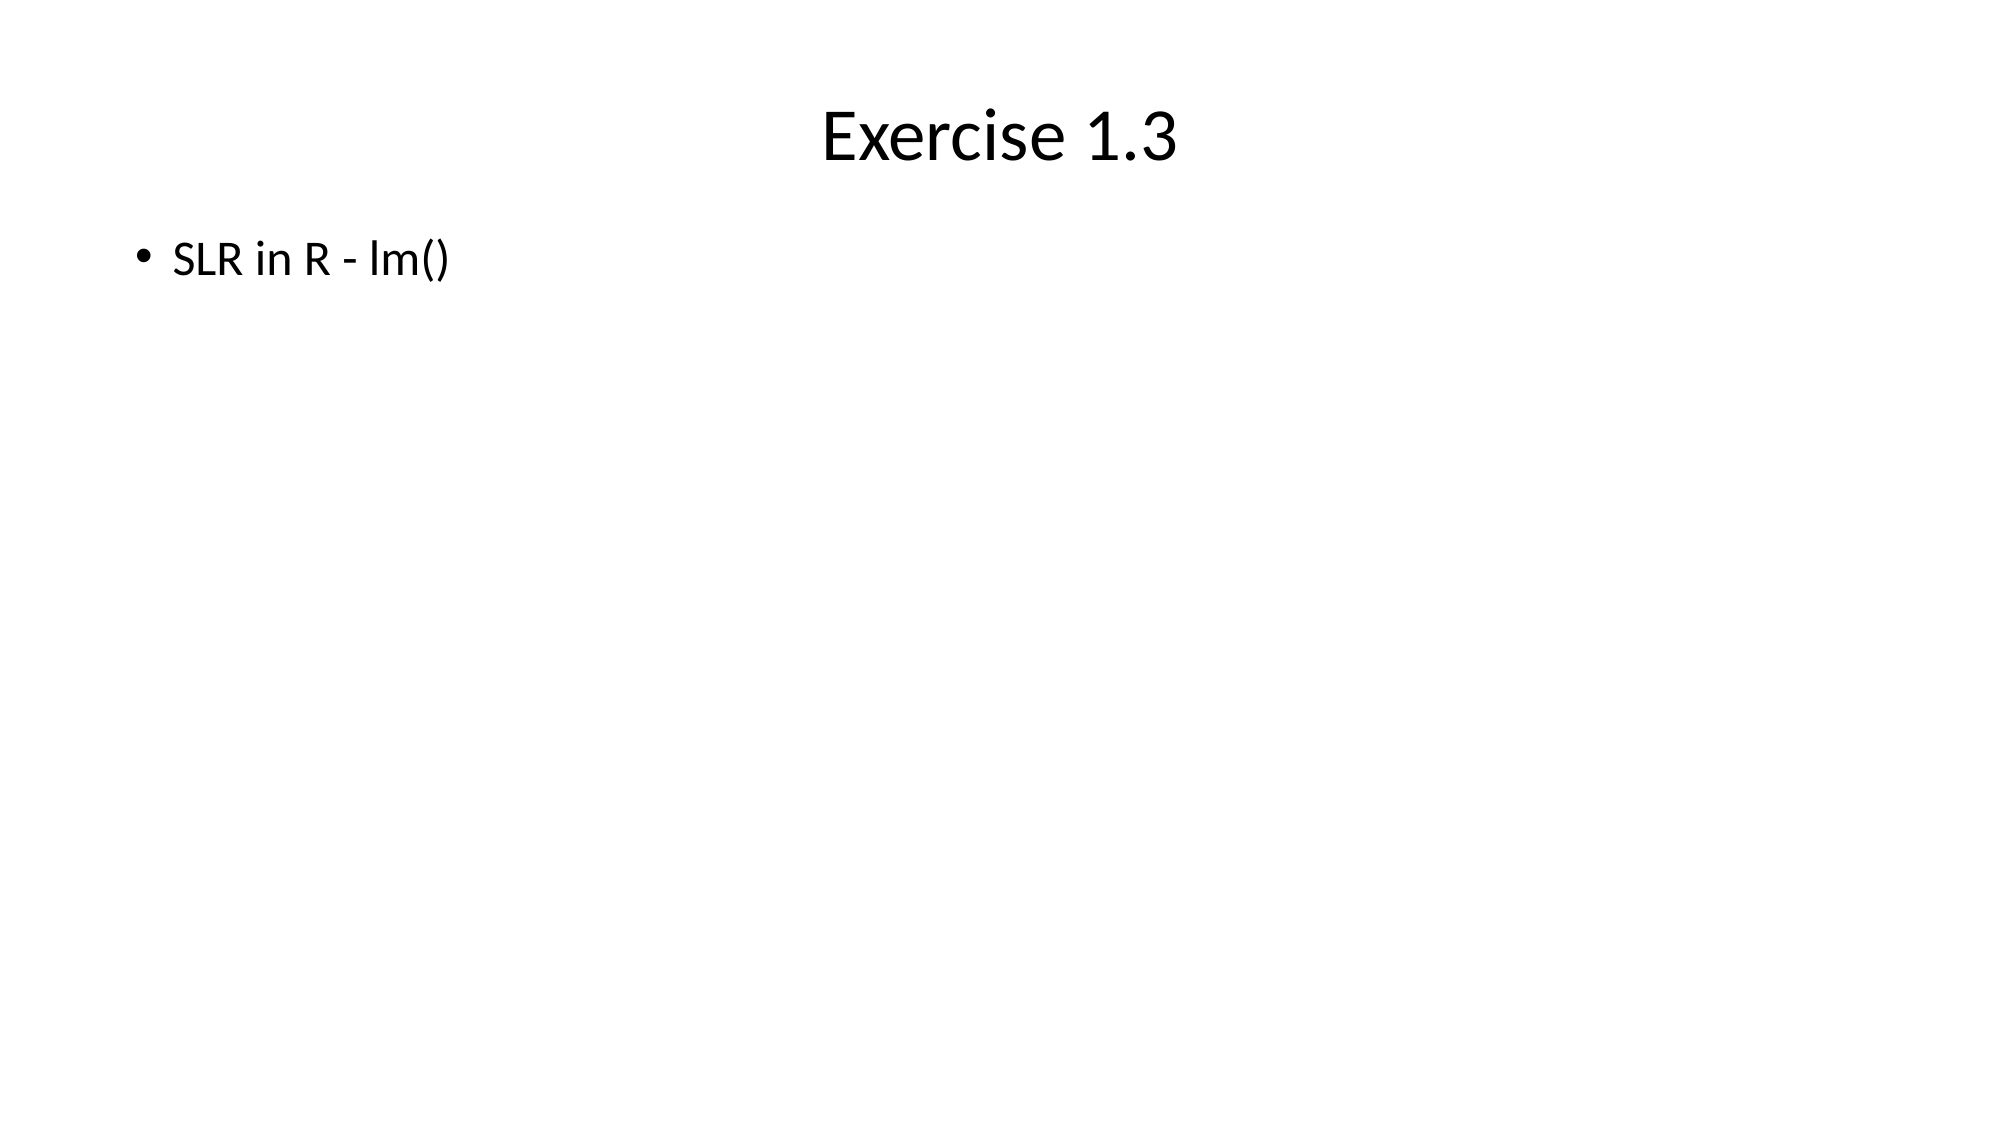

# Exercise 1.3
SLR in R - lm()